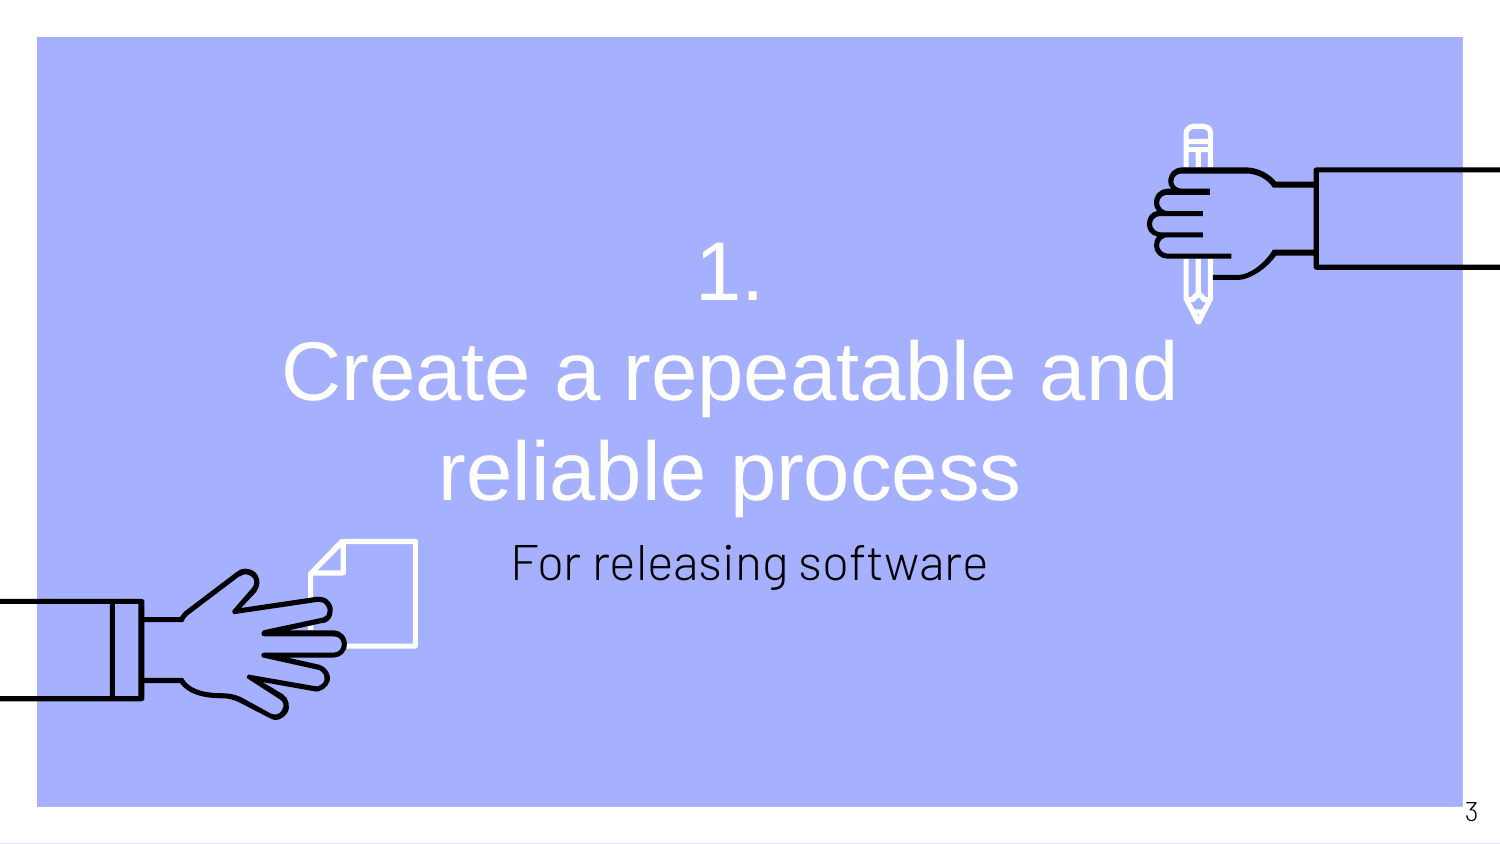

# 1.
Create a repeatable and reliable process
For releasing software
3